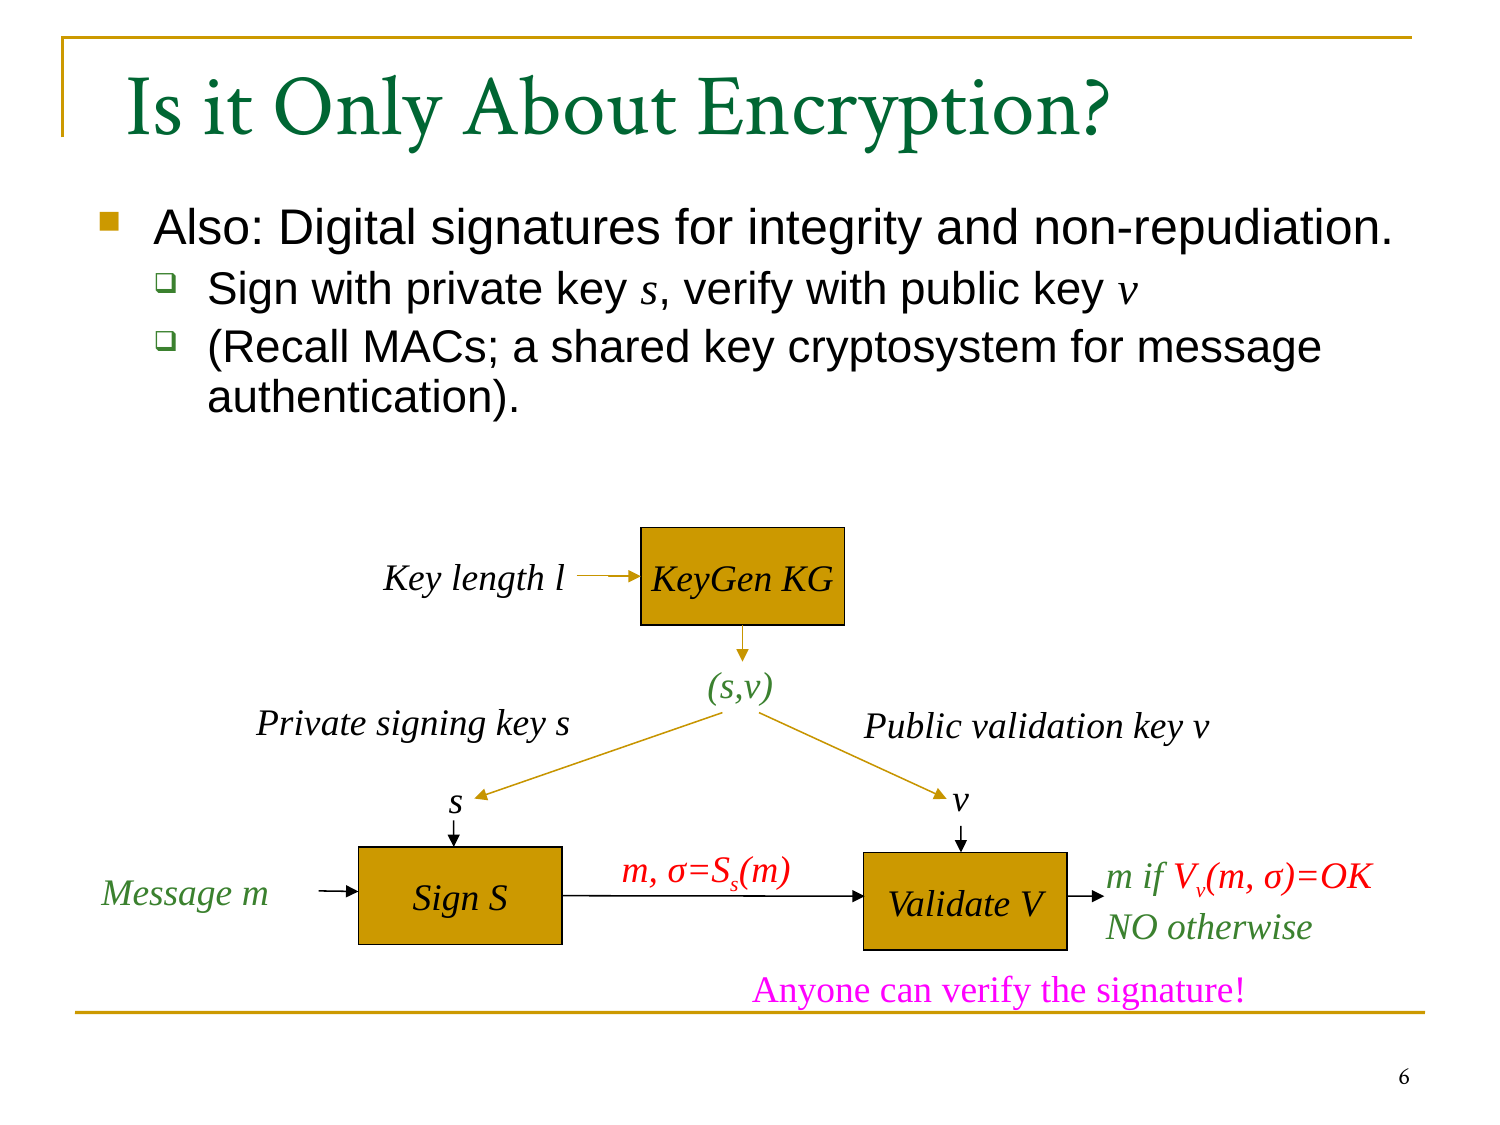

# Is it Only About Encryption?
Also: Digital signatures for integrity and non-repudiation.
Sign with private key s, verify with public key v
(Recall MACs; a shared key cryptosystem for message authentication).

KeyGen KG
Key length l
(s,v)
Private signing key s
Public validation key v
v
s

m, σ=Ss(m)
m if Vv(m, σ)=OK
NO otherwise
Sign S
Validate V
Message m

Anyone can verify the signature!
6